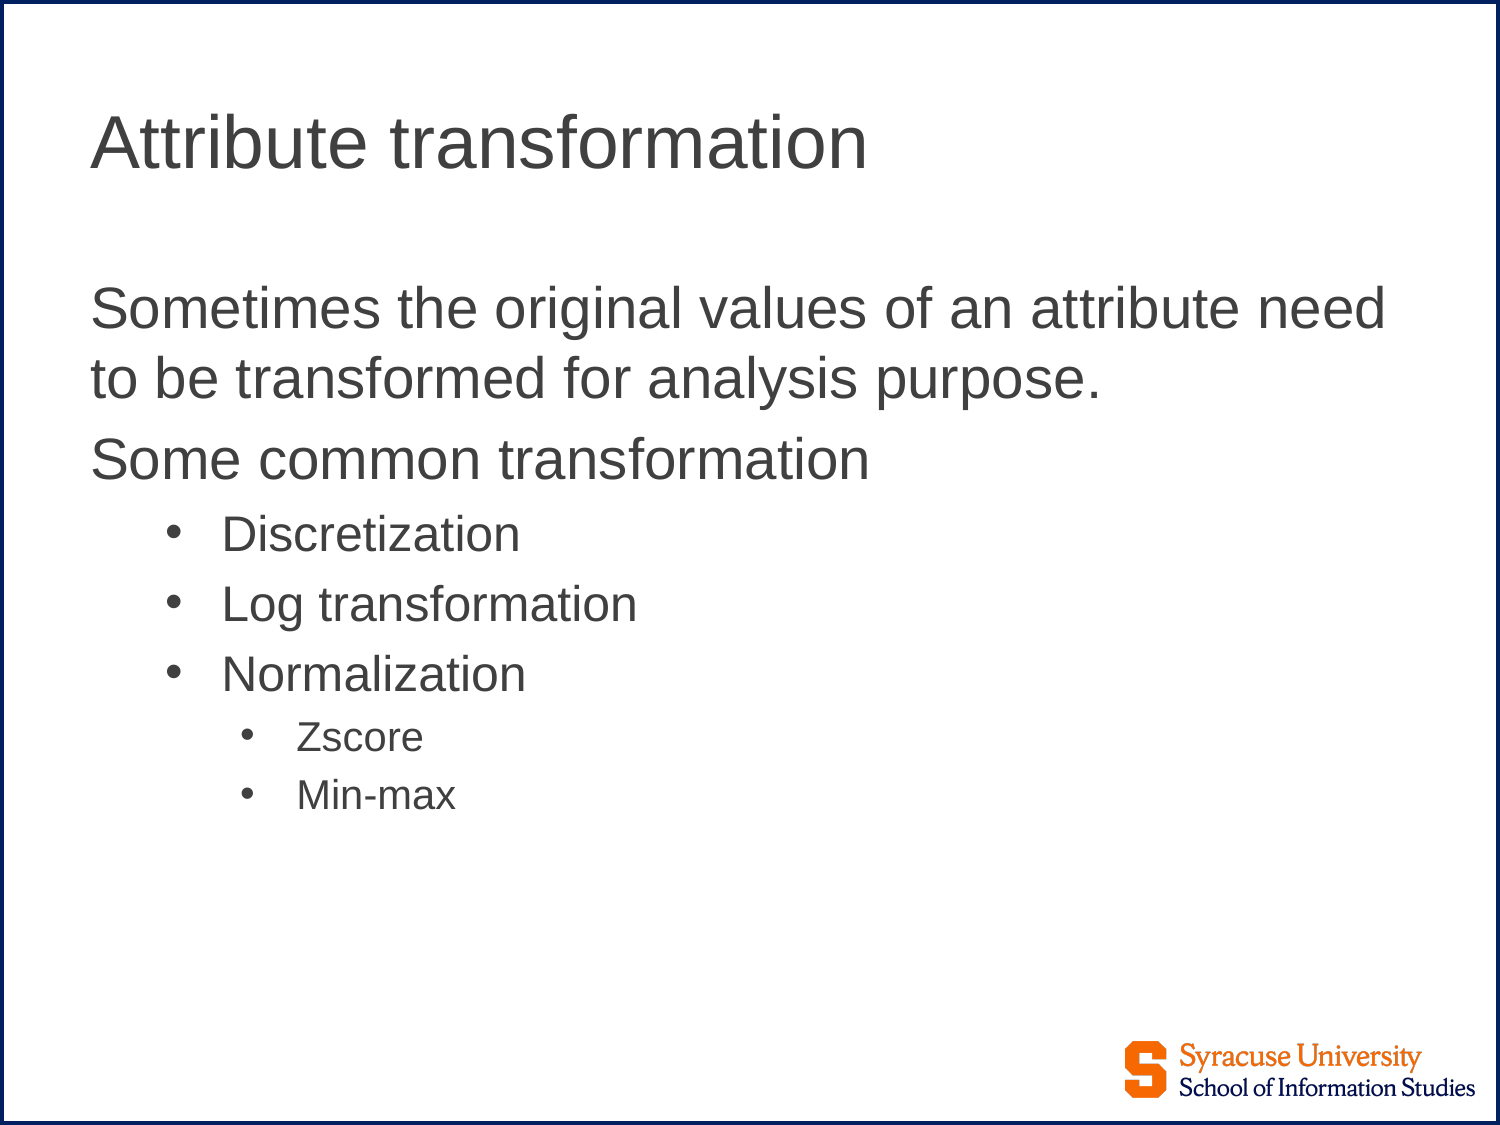

# Attribute transformation
Sometimes the original values of an attribute need to be transformed for analysis purpose.
Some common transformation
Discretization
Log transformation
Normalization
Zscore
Min-max